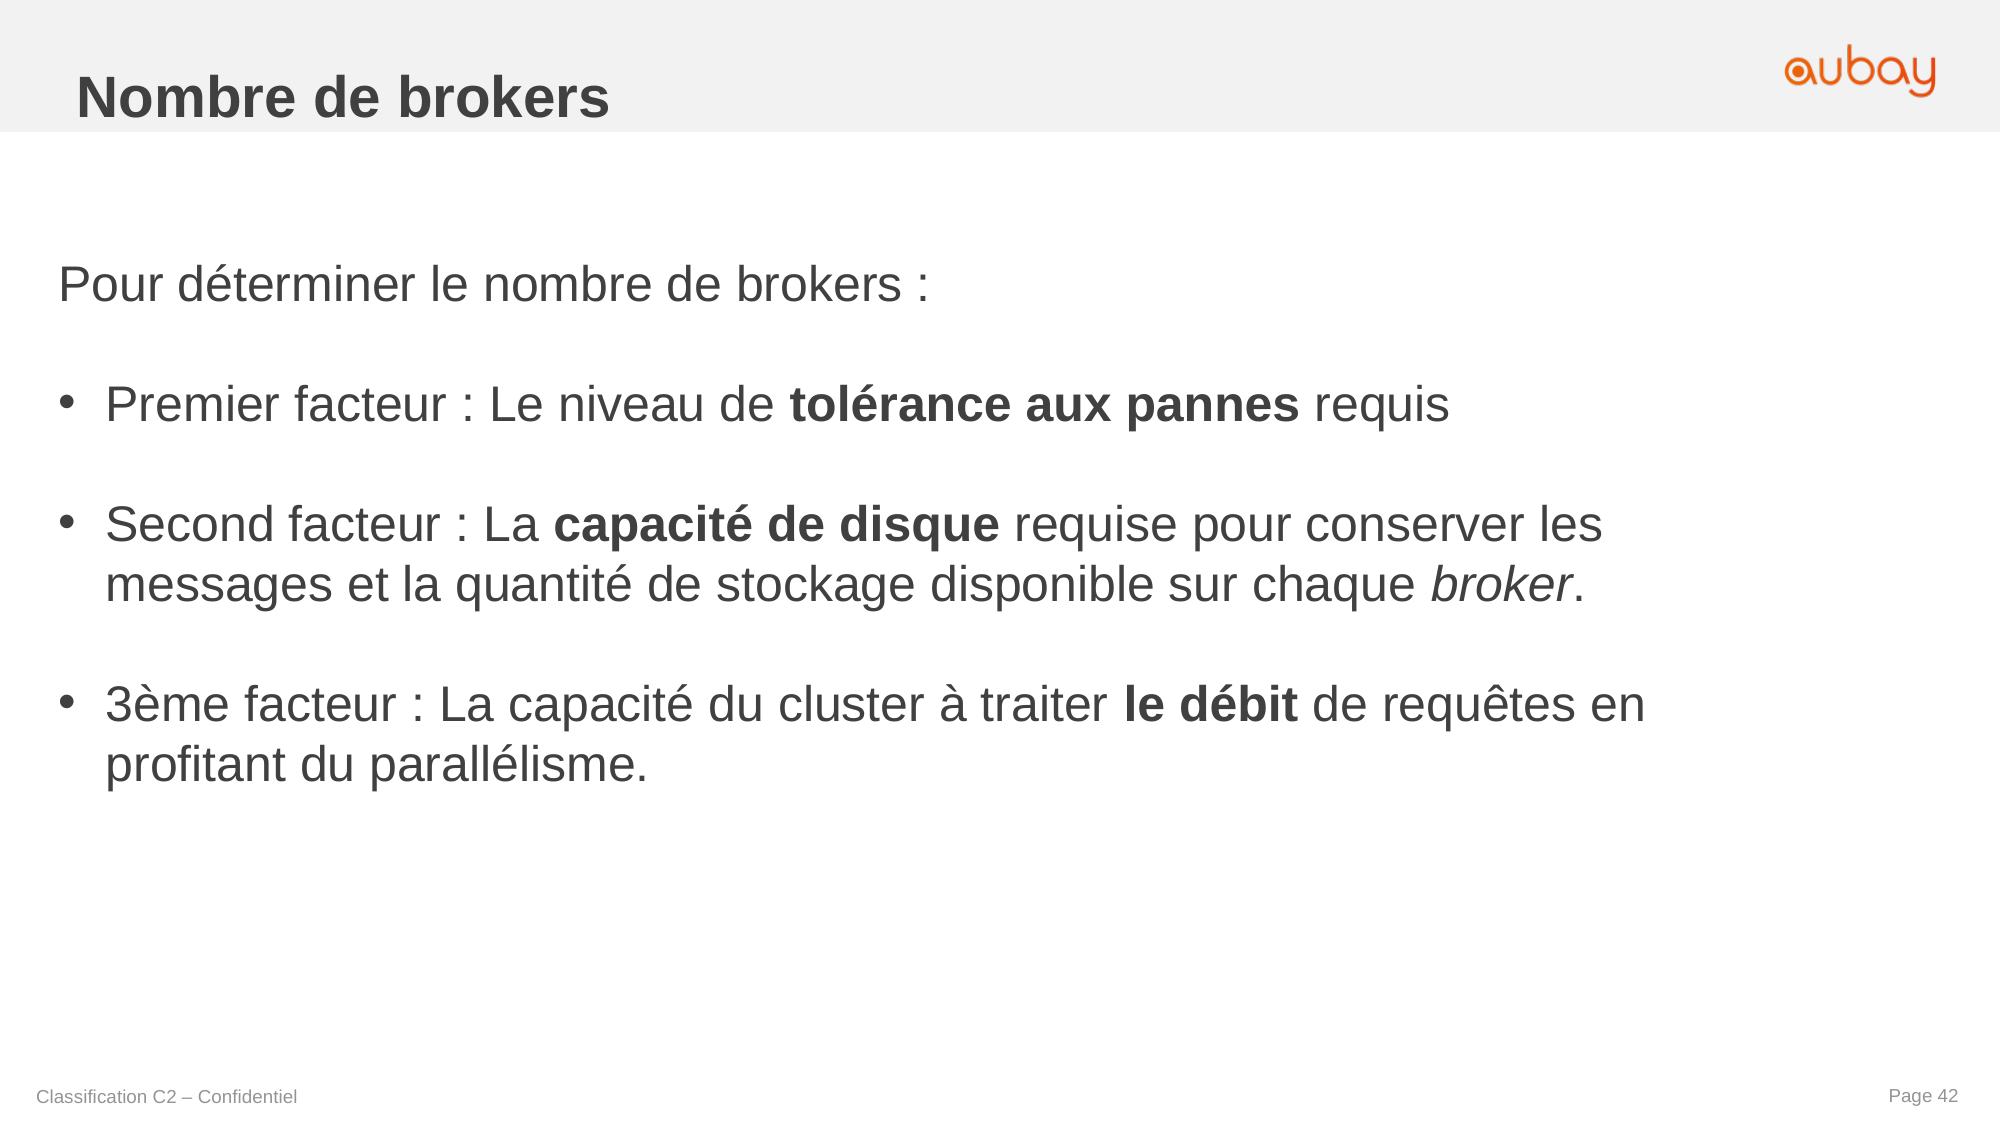

Nombre de brokers

Pour déterminer le nombre de brokers :

Premier facteur : Le niveau de tolérance aux pannes requis

Second facteur : La capacité de disque requise pour conserver les messages et la quantité de stockage disponible sur chaque broker.

3ème facteur : La capacité du cluster à traiter le débit de requêtes en profitant du parallélisme.